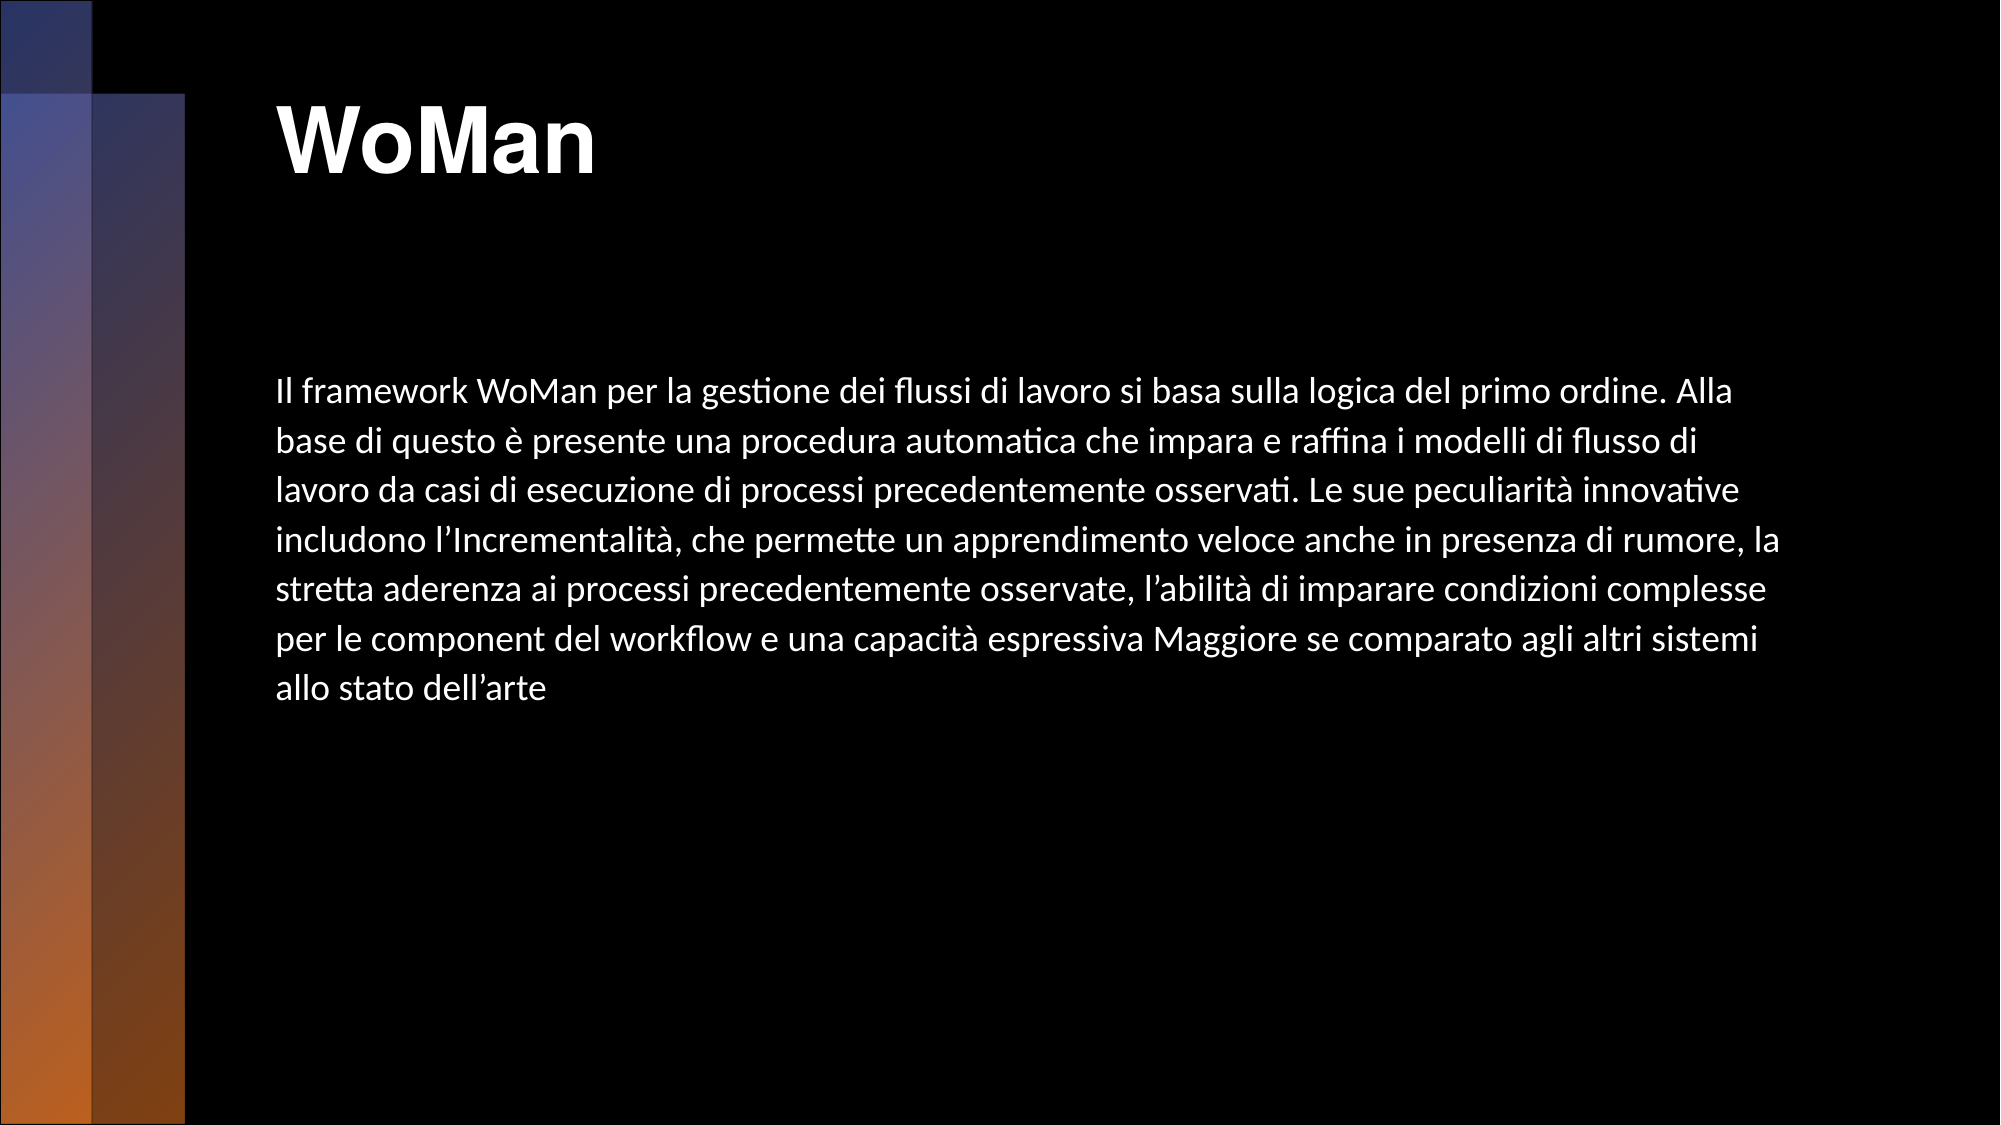

# WoMan
Il framework WoMan per la gestione dei flussi di lavoro si basa sulla logica del primo ordine. Alla base di questo è presente una procedura automatica che impara e raffina i modelli di flusso di lavoro da casi di esecuzione di processi precedentemente osservati. Le sue peculiarità innovative includono l’Incrementalità, che permette un apprendimento veloce anche in presenza di rumore, la stretta aderenza ai processi precedentemente osservate, l’abilità di imparare condizioni complesse per le component del workflow e una capacità espressiva Maggiore se comparato agli altri sistemi allo stato dell’arte